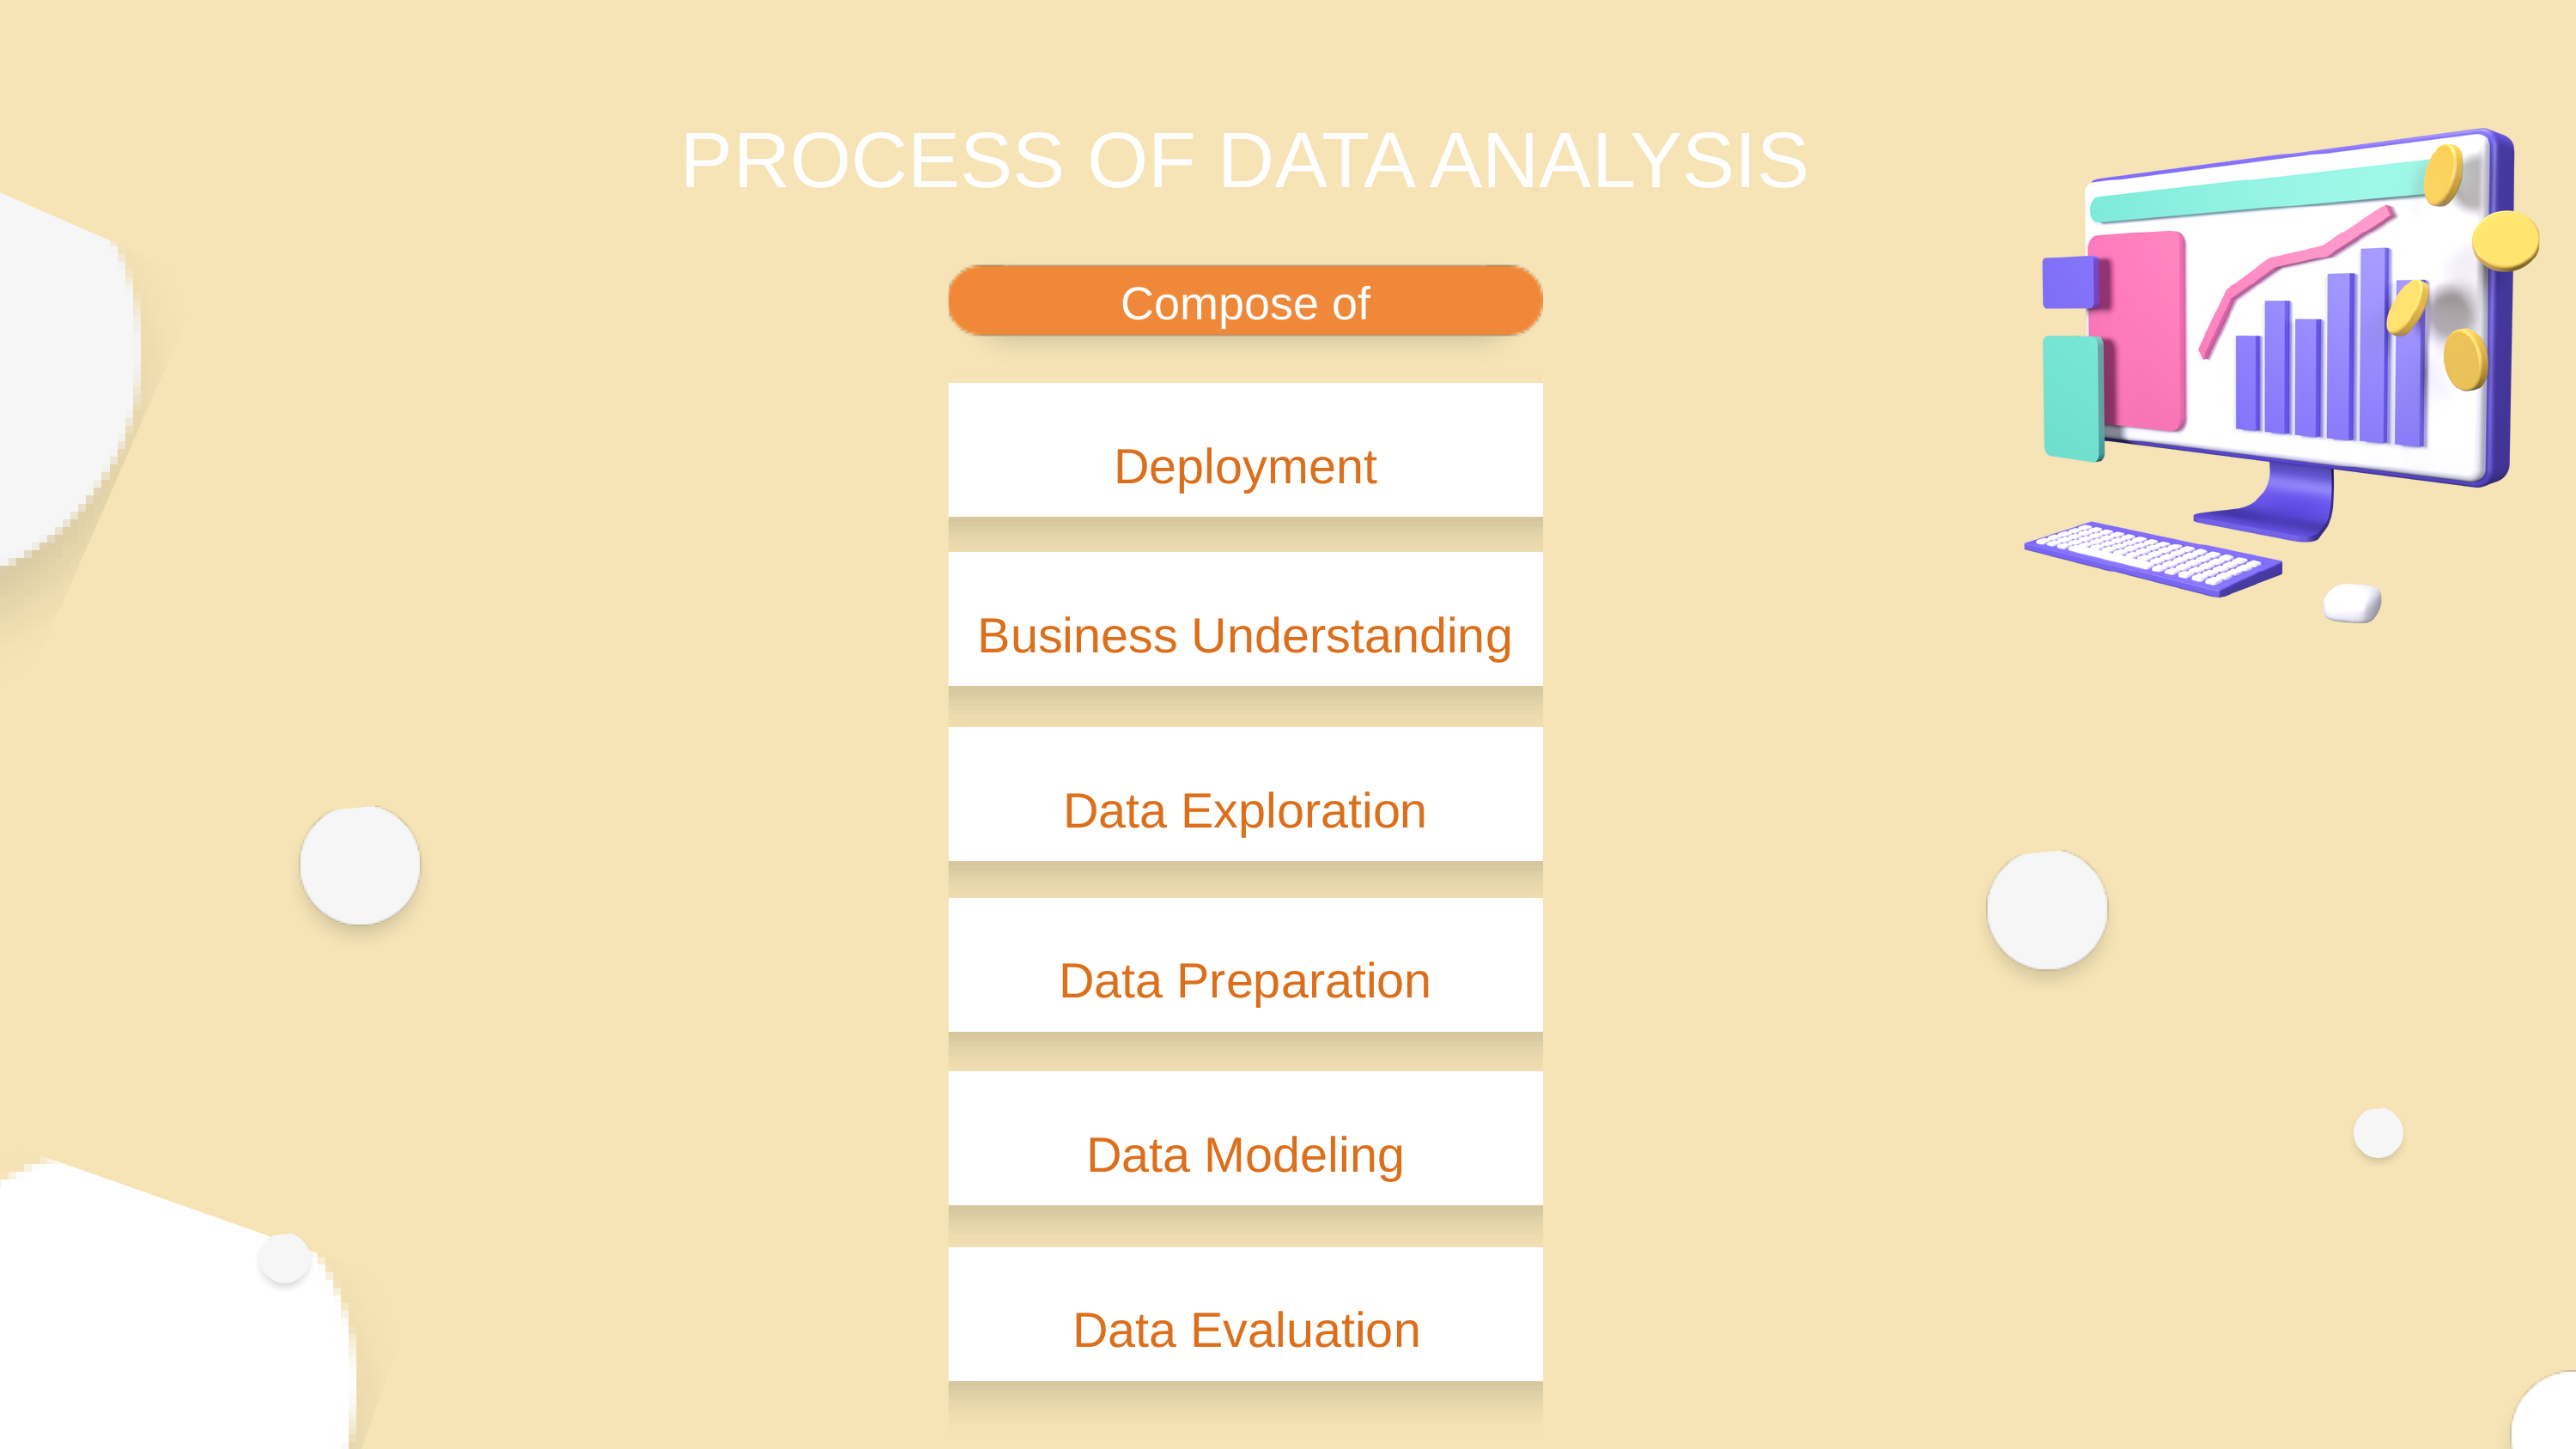

PROCESS OF DATA ANALYSIS

Compose of

Deployment

Business Understanding

Data Exploration

Data Preparation

Data Modeling

Data Evaluation